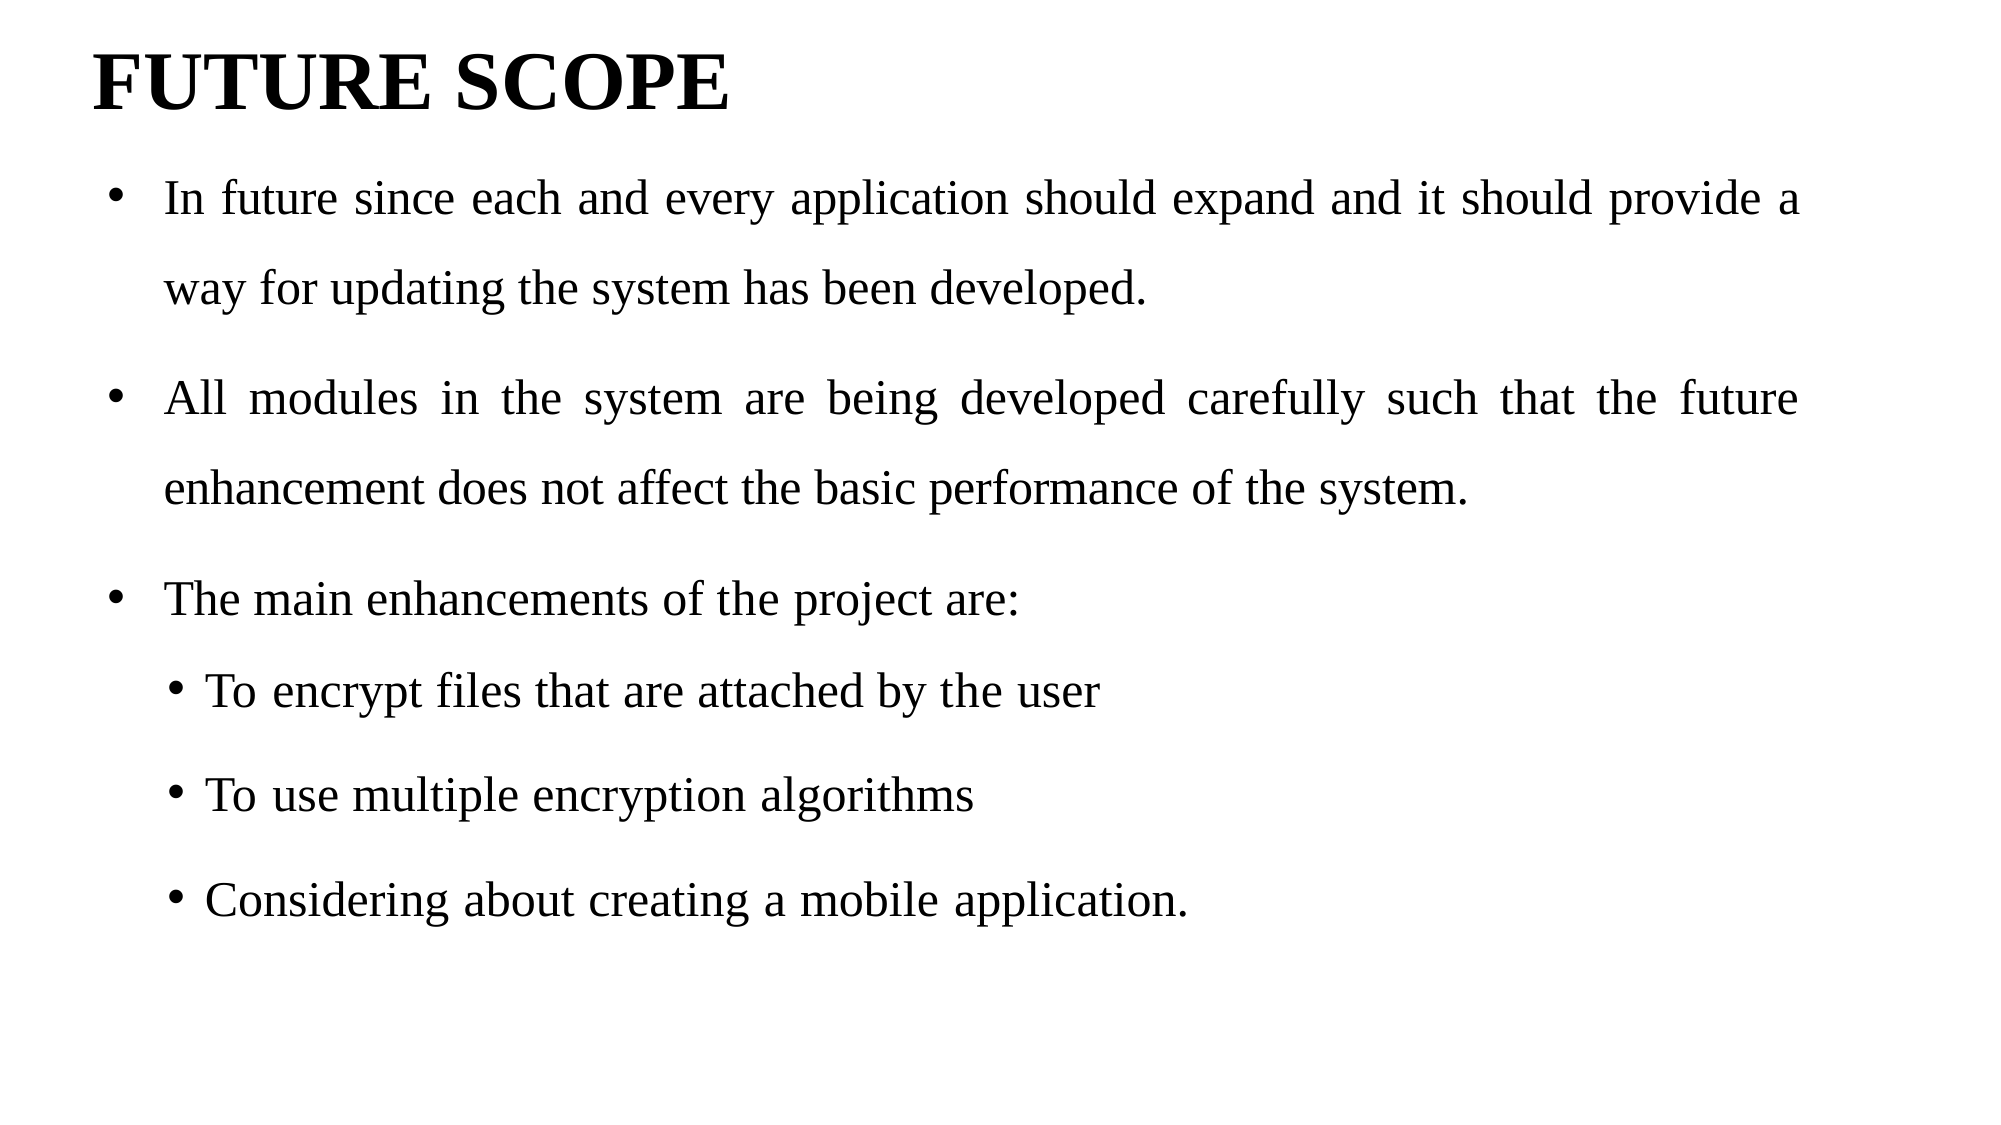

# FUTURE SCOPE
In future since each and every application should expand and it should provide a way for updating the system has been developed.
All modules in the system are being developed carefully such that the future enhancement does not affect the basic performance of the system.
The main enhancements of the project are:
To encrypt files that are attached by the user
To use multiple encryption algorithms
Considering about creating a mobile application.